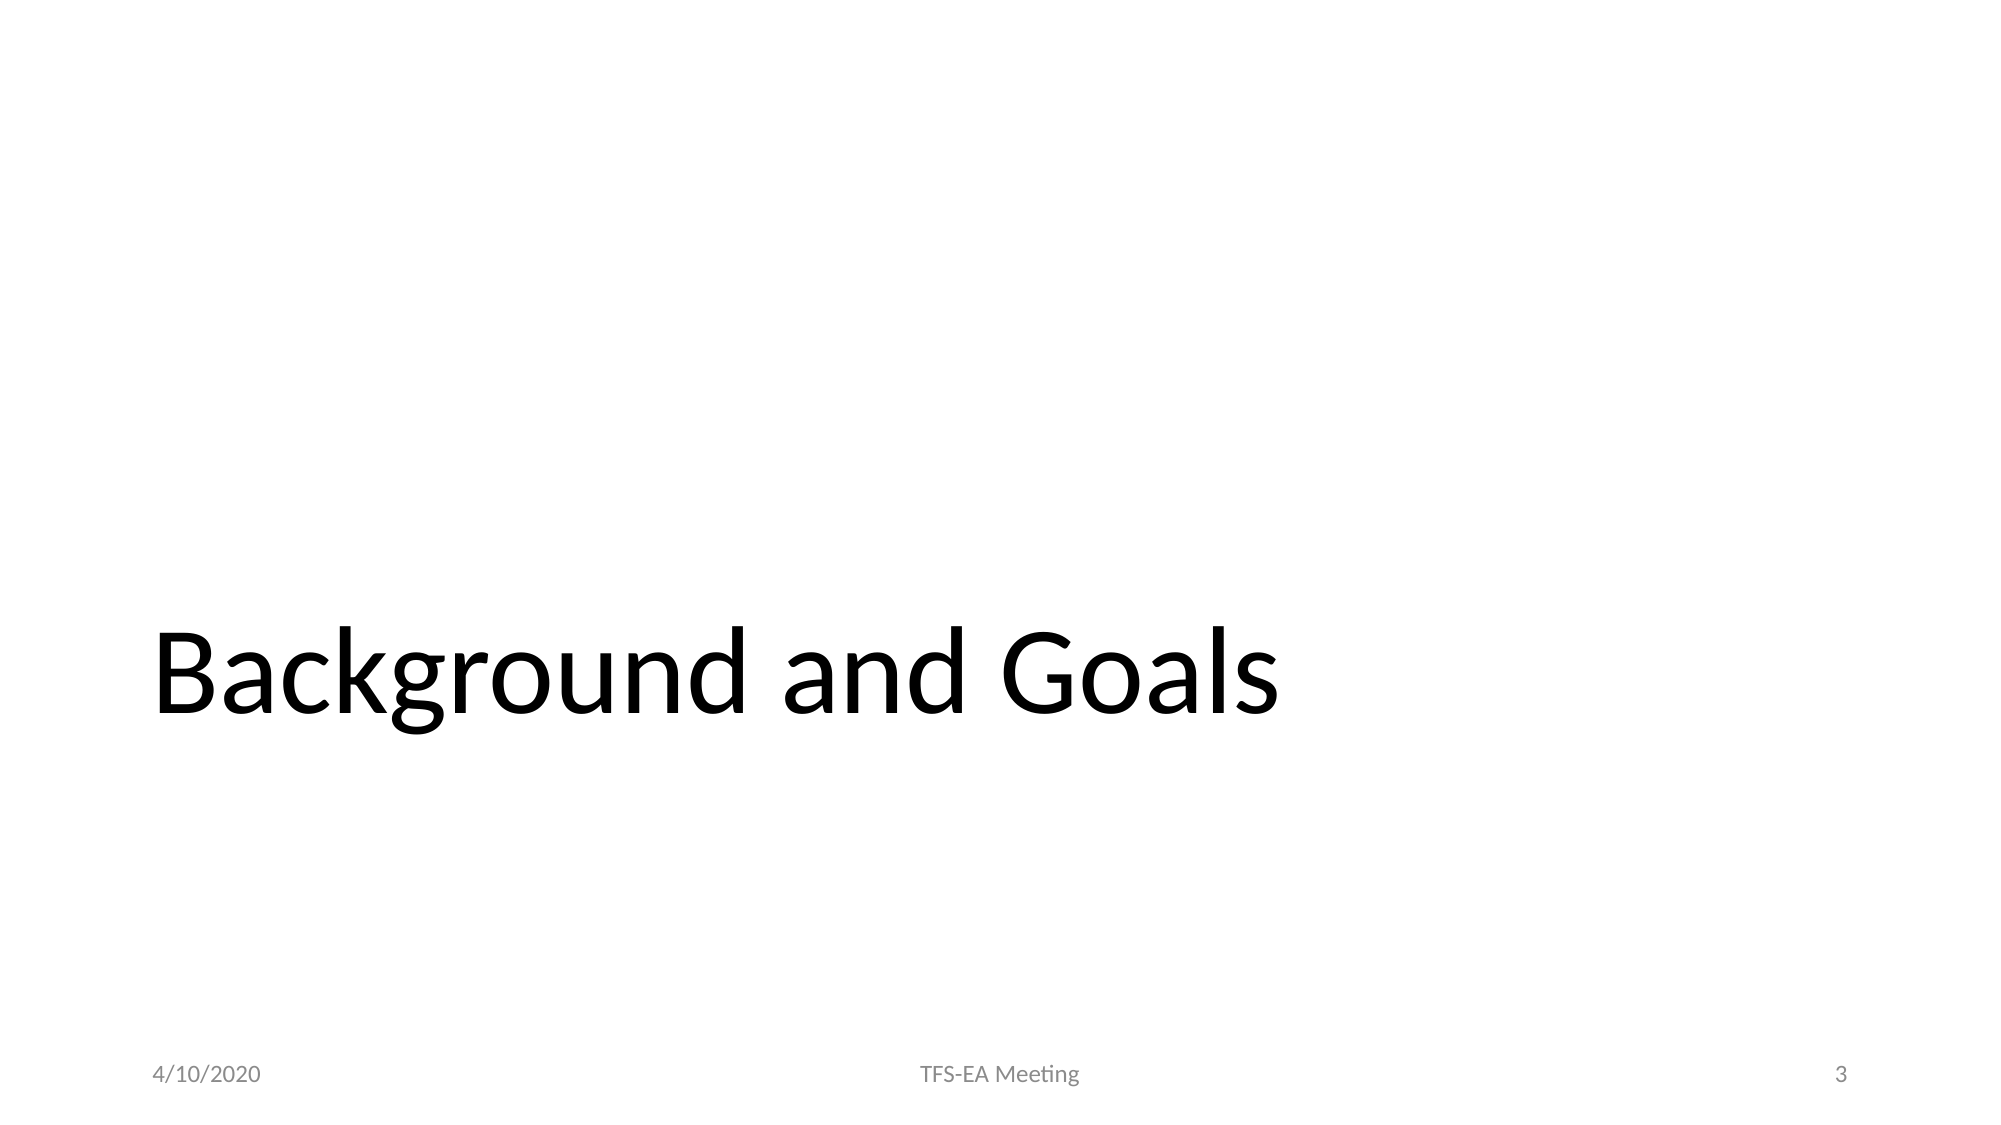

# Background and Goals

4/10/2020
TFS-EA Meeting
3